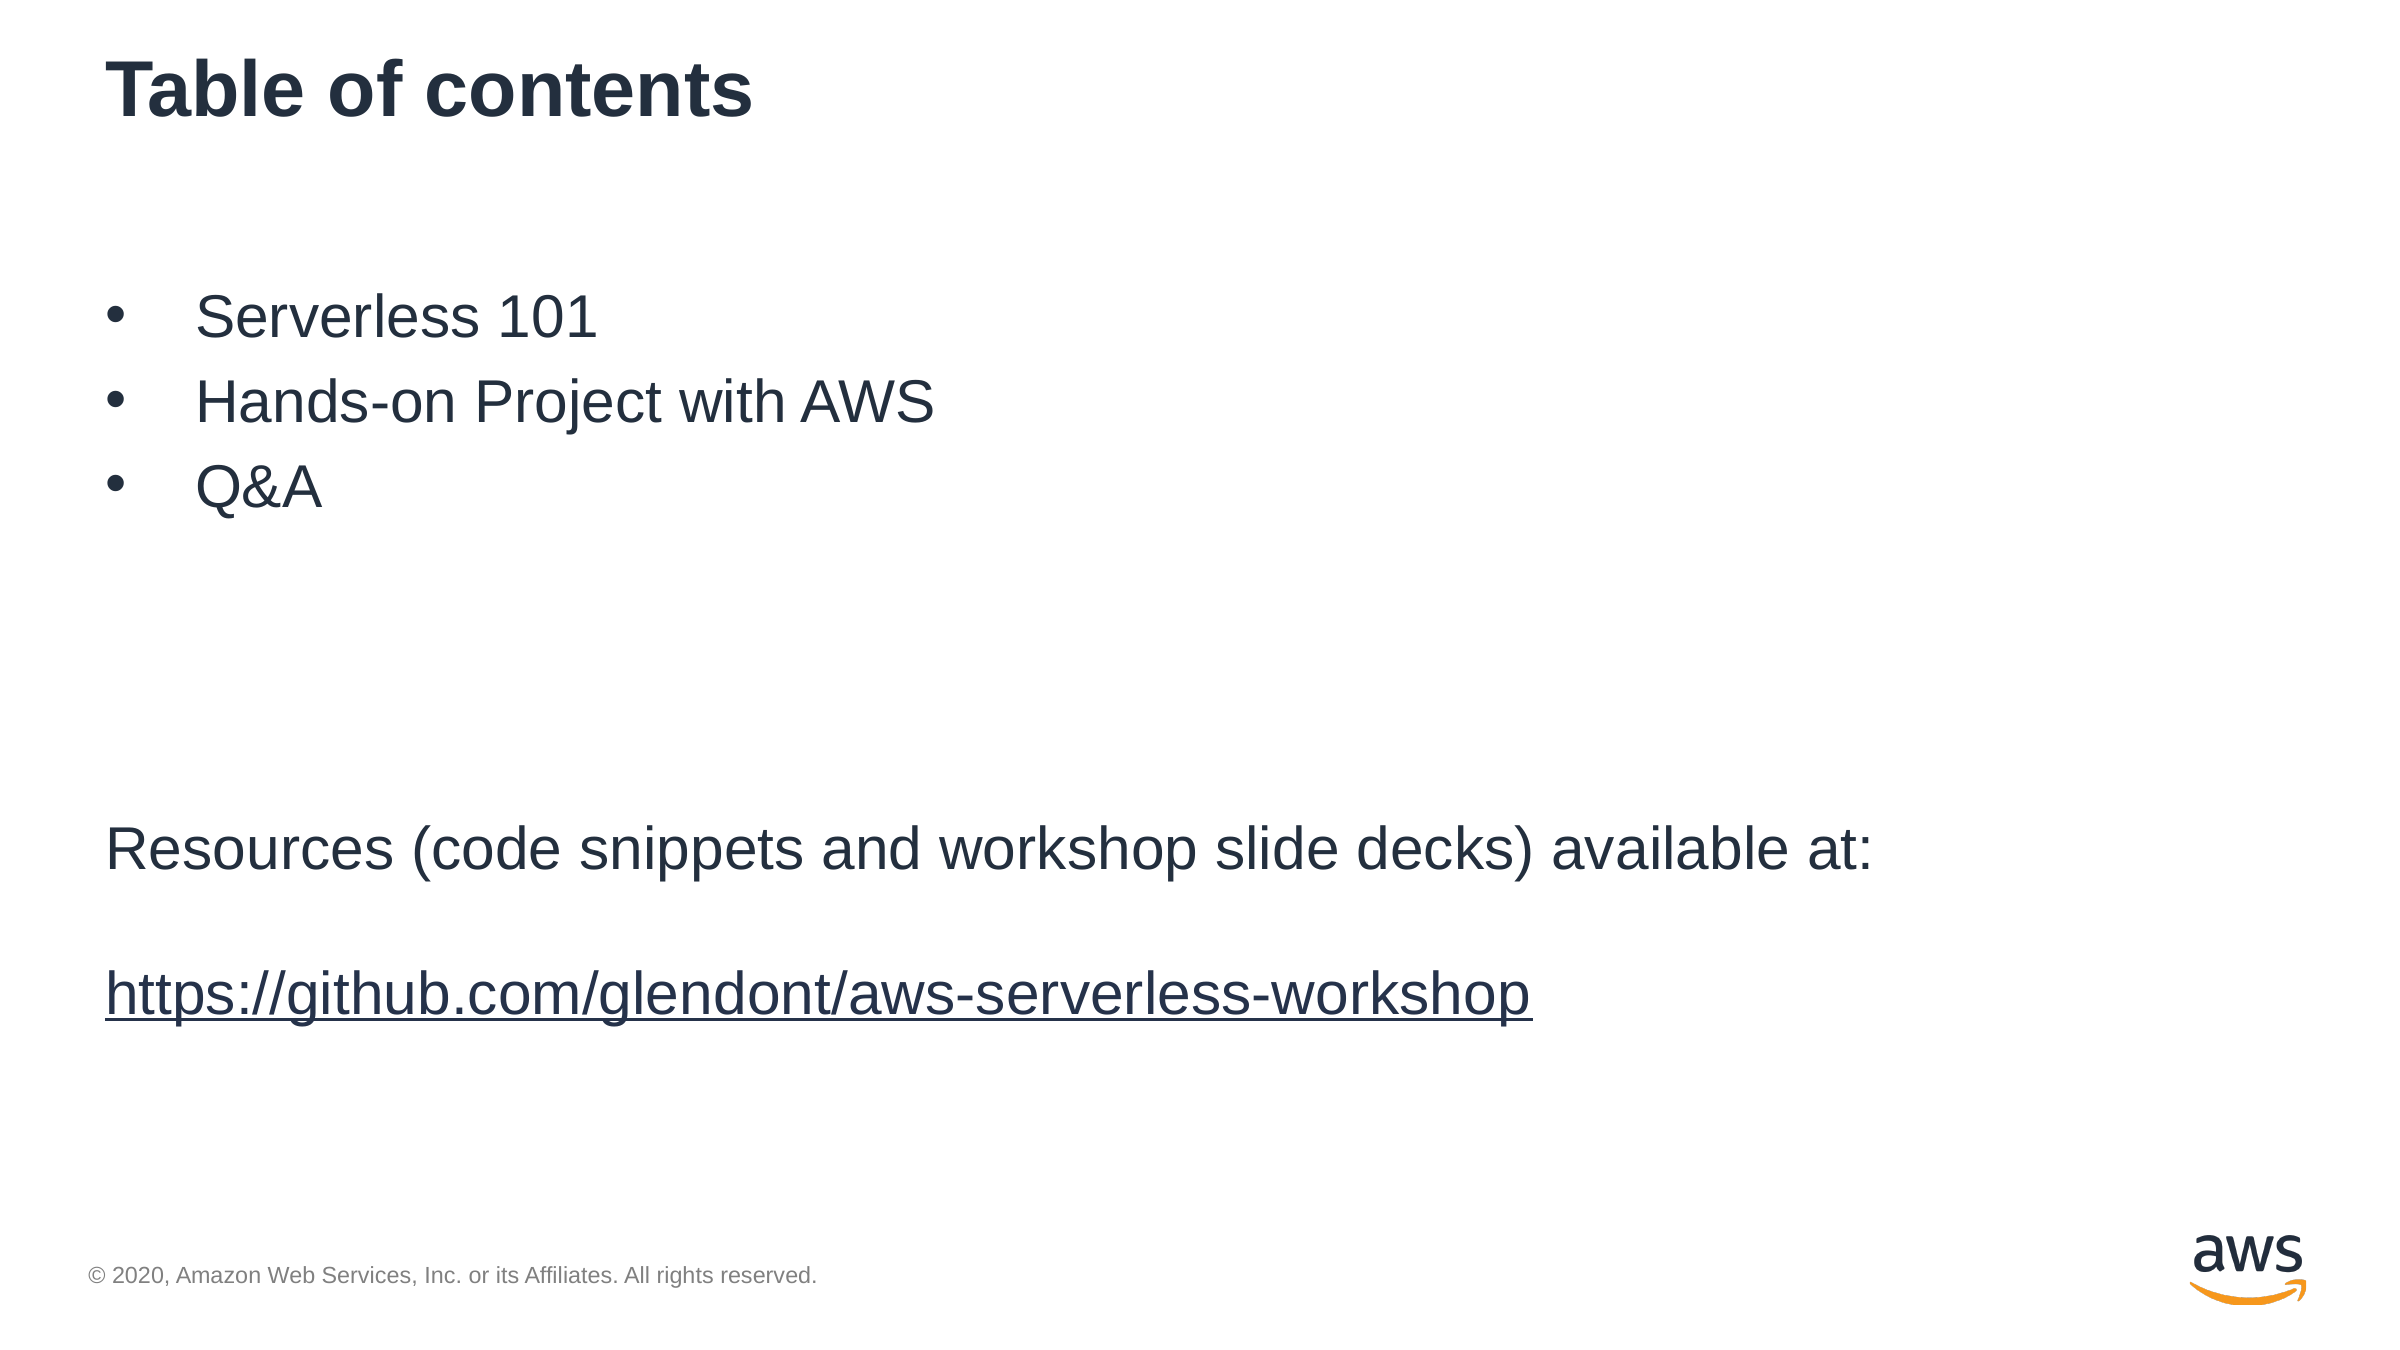

# Table of contents
Serverless 101
Hands-on Project with AWS
Q&A
Resources (code snippets and workshop slide decks) available at:
https://github.com/glendont/aws-serverless-workshop